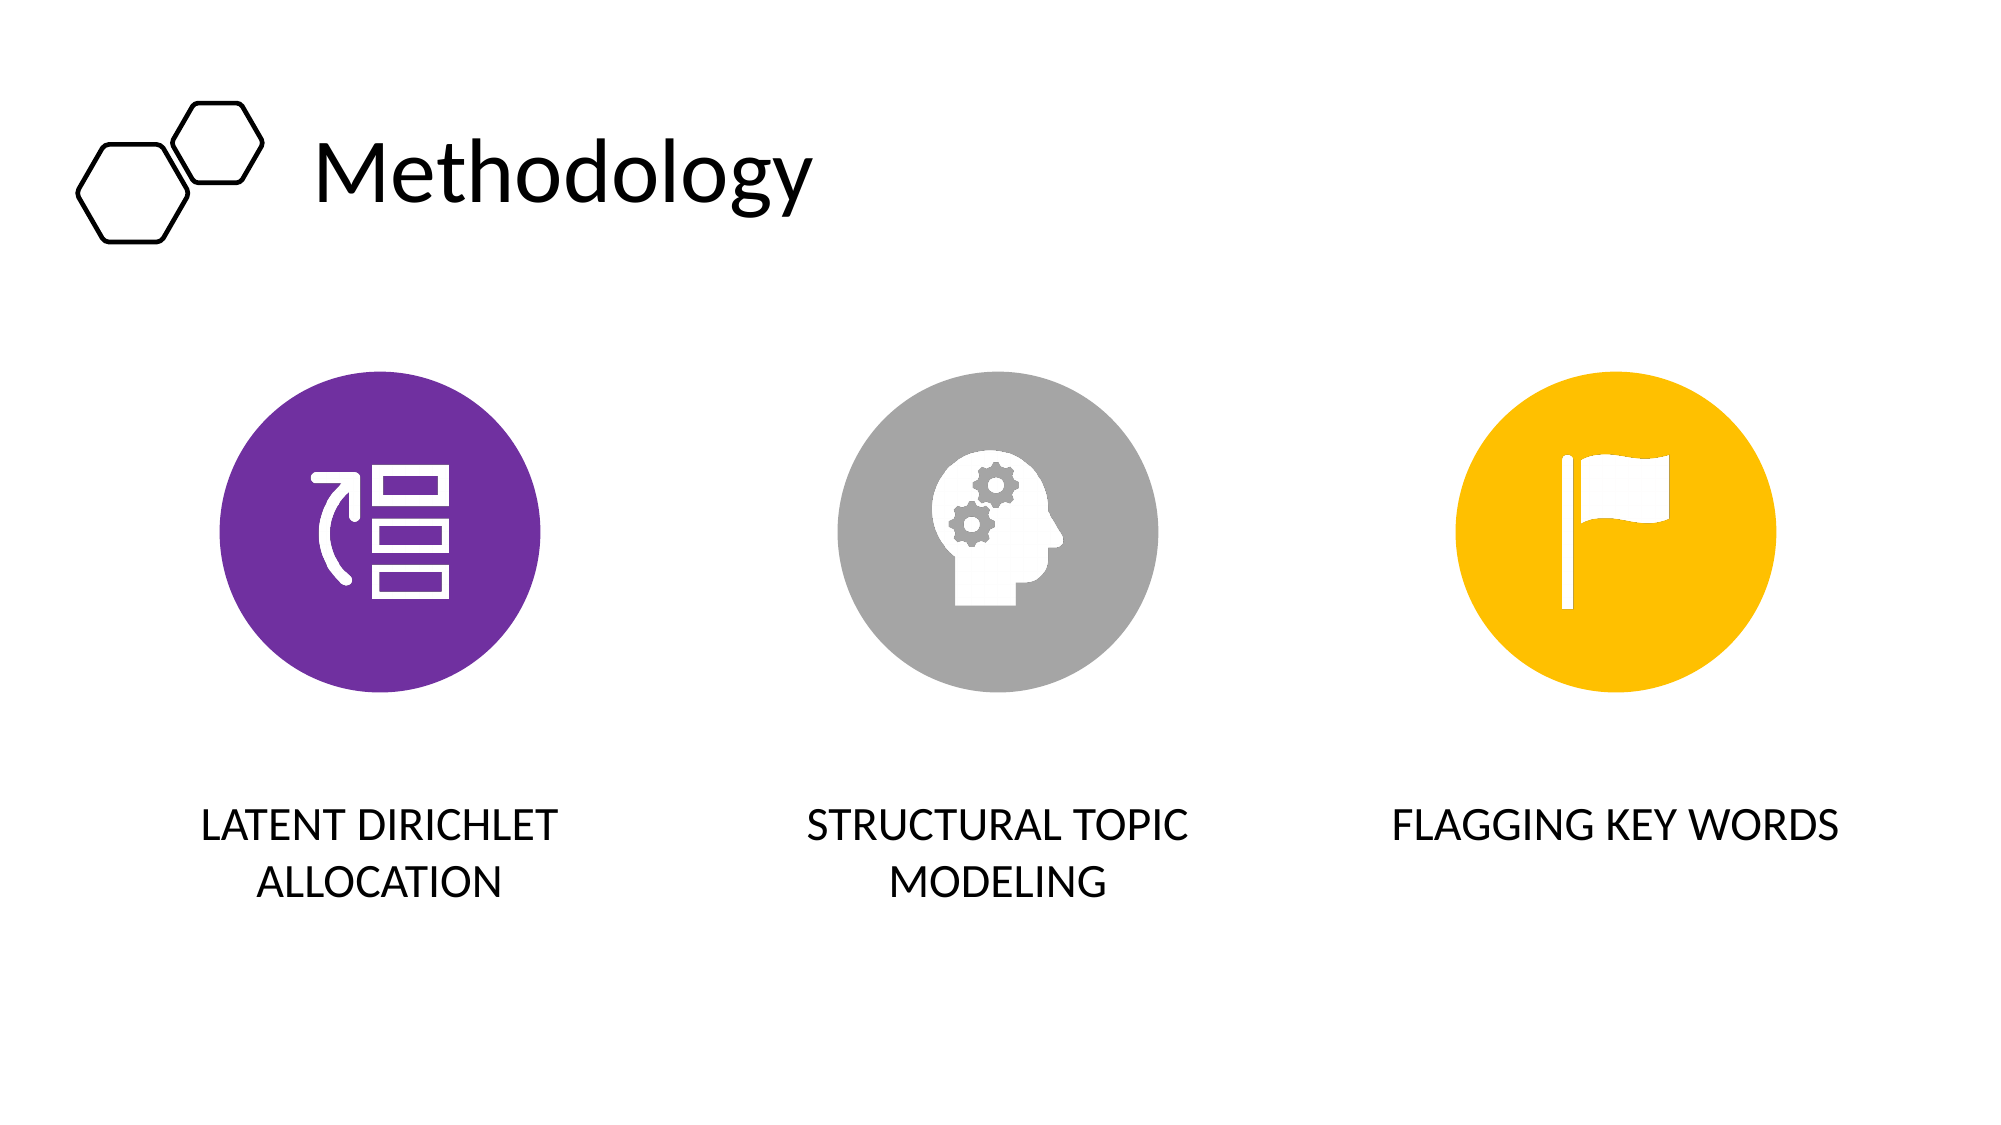

# Methodology

Latent Dirichlet Allocation
Structural Topic Modeling
Flagging Key Words